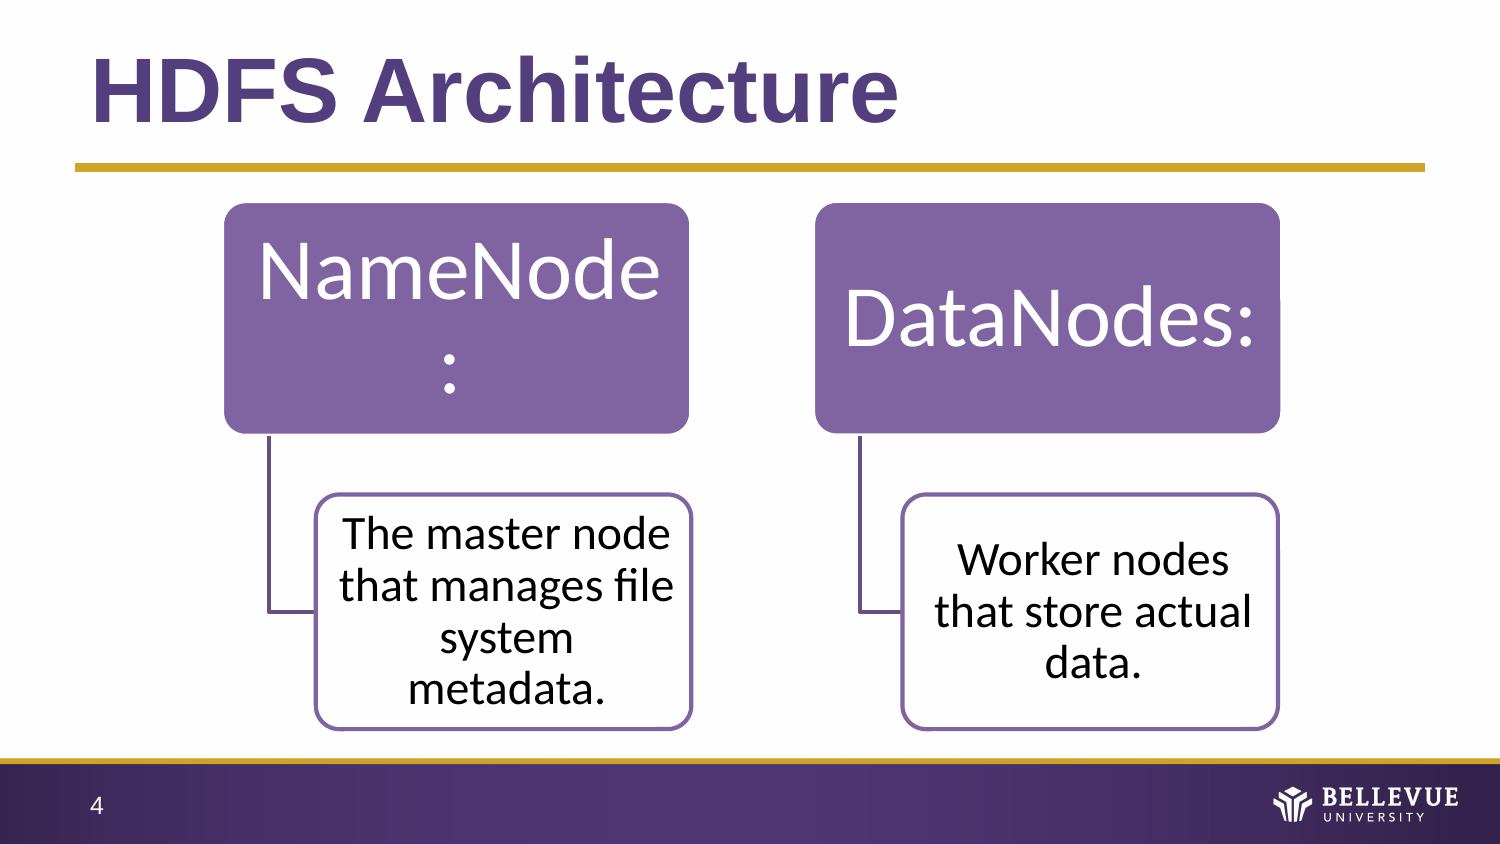

# HDFS Architecture
NameNode:
The master node that manages file system metadata.
DataNodes:
Worker nodes that store actual data.